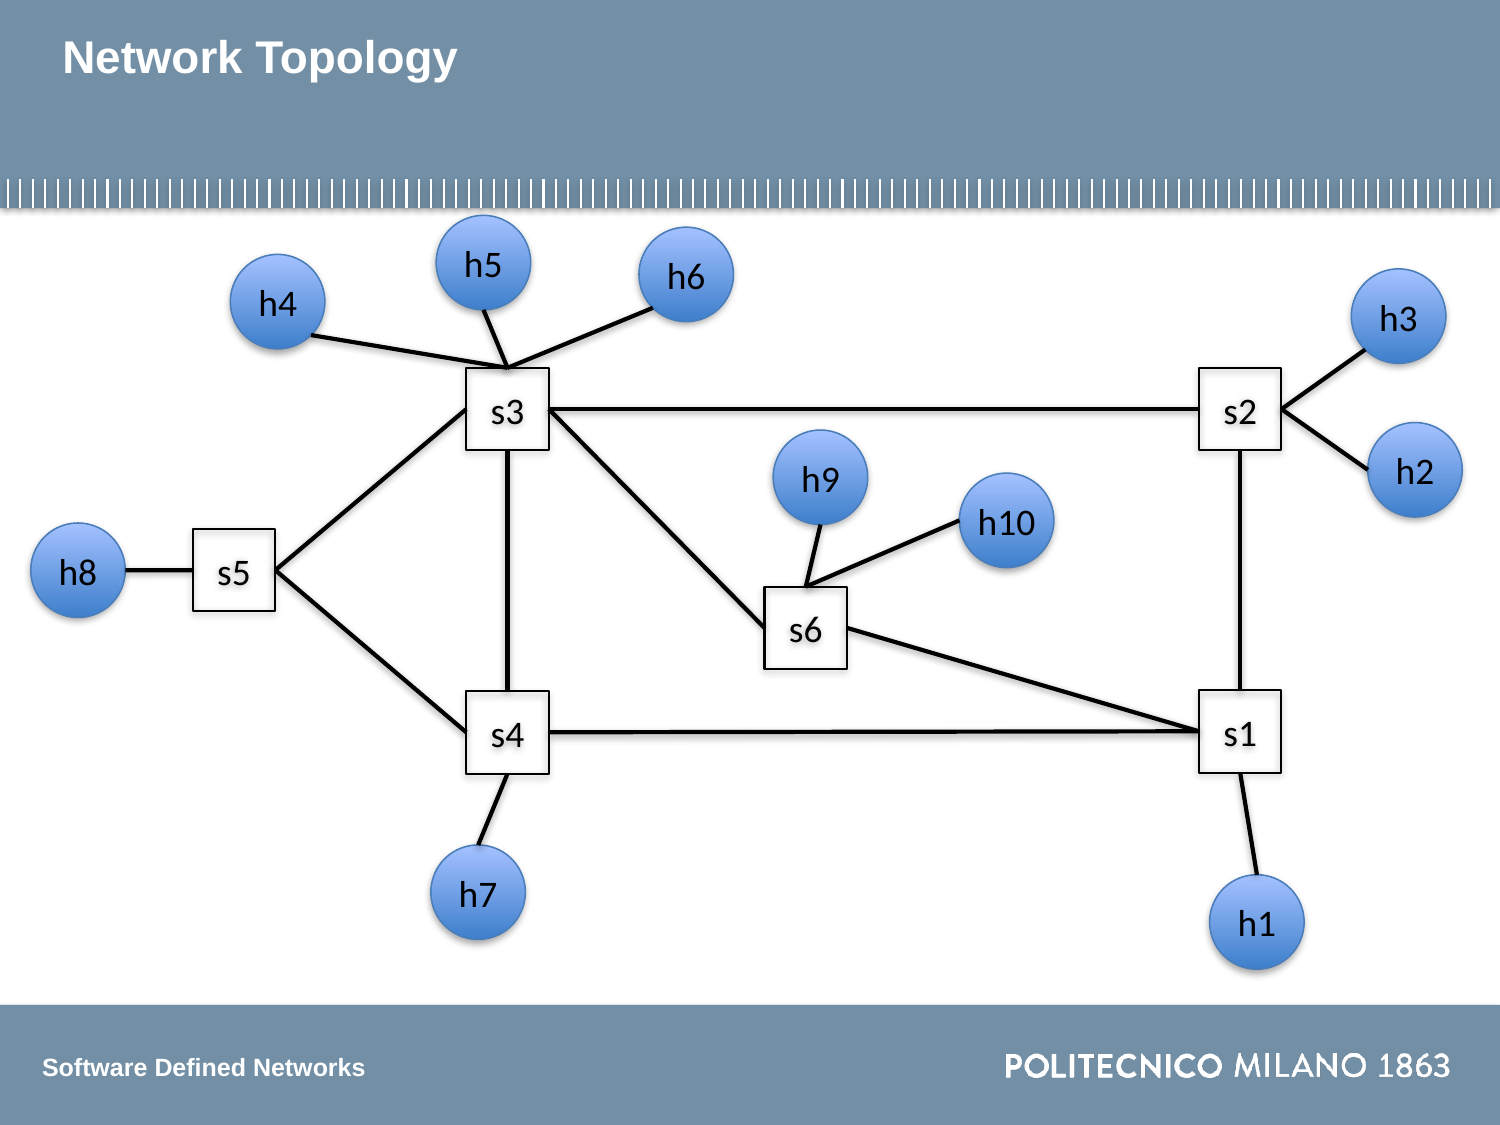

# Network Topology
h5
h6
h4
h3
s3
s2
h2
h9
h10
h8
s5
s6
s1
s4
h7
h1